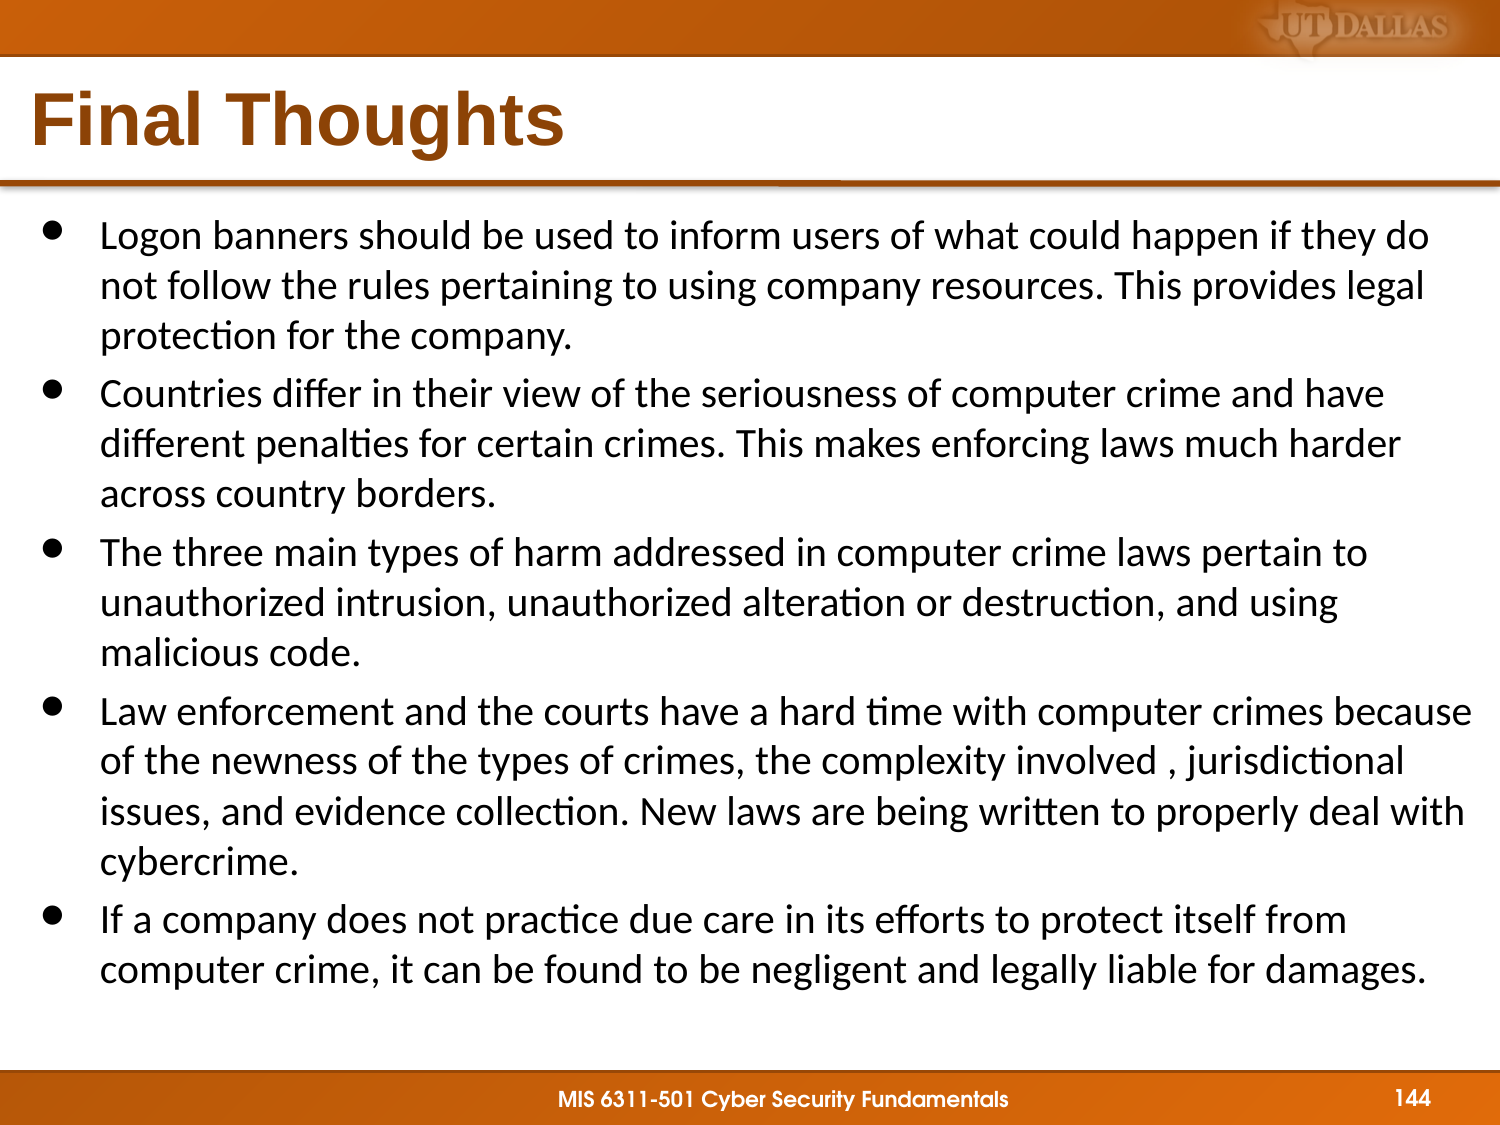

# Final Thoughts
Logon banners should be used to inform users of what could happen if they do not follow the rules pertaining to using company resources. This provides legal protection for the company.
Countries differ in their view of the seriousness of computer crime and have different penalties for certain crimes. This makes enforcing laws much harder across country borders.
The three main types of harm addressed in computer crime laws pertain to unauthorized intrusion, unauthorized alteration or destruction, and using malicious code.
Law enforcement and the courts have a hard time with computer crimes because of the newness of the types of crimes, the complexity involved , jurisdictional issues, and evidence collection. New laws are being written to properly deal with cybercrime.
If a company does not practice due care in its efforts to protect itself from computer crime, it can be found to be negligent and legally liable for damages.
144